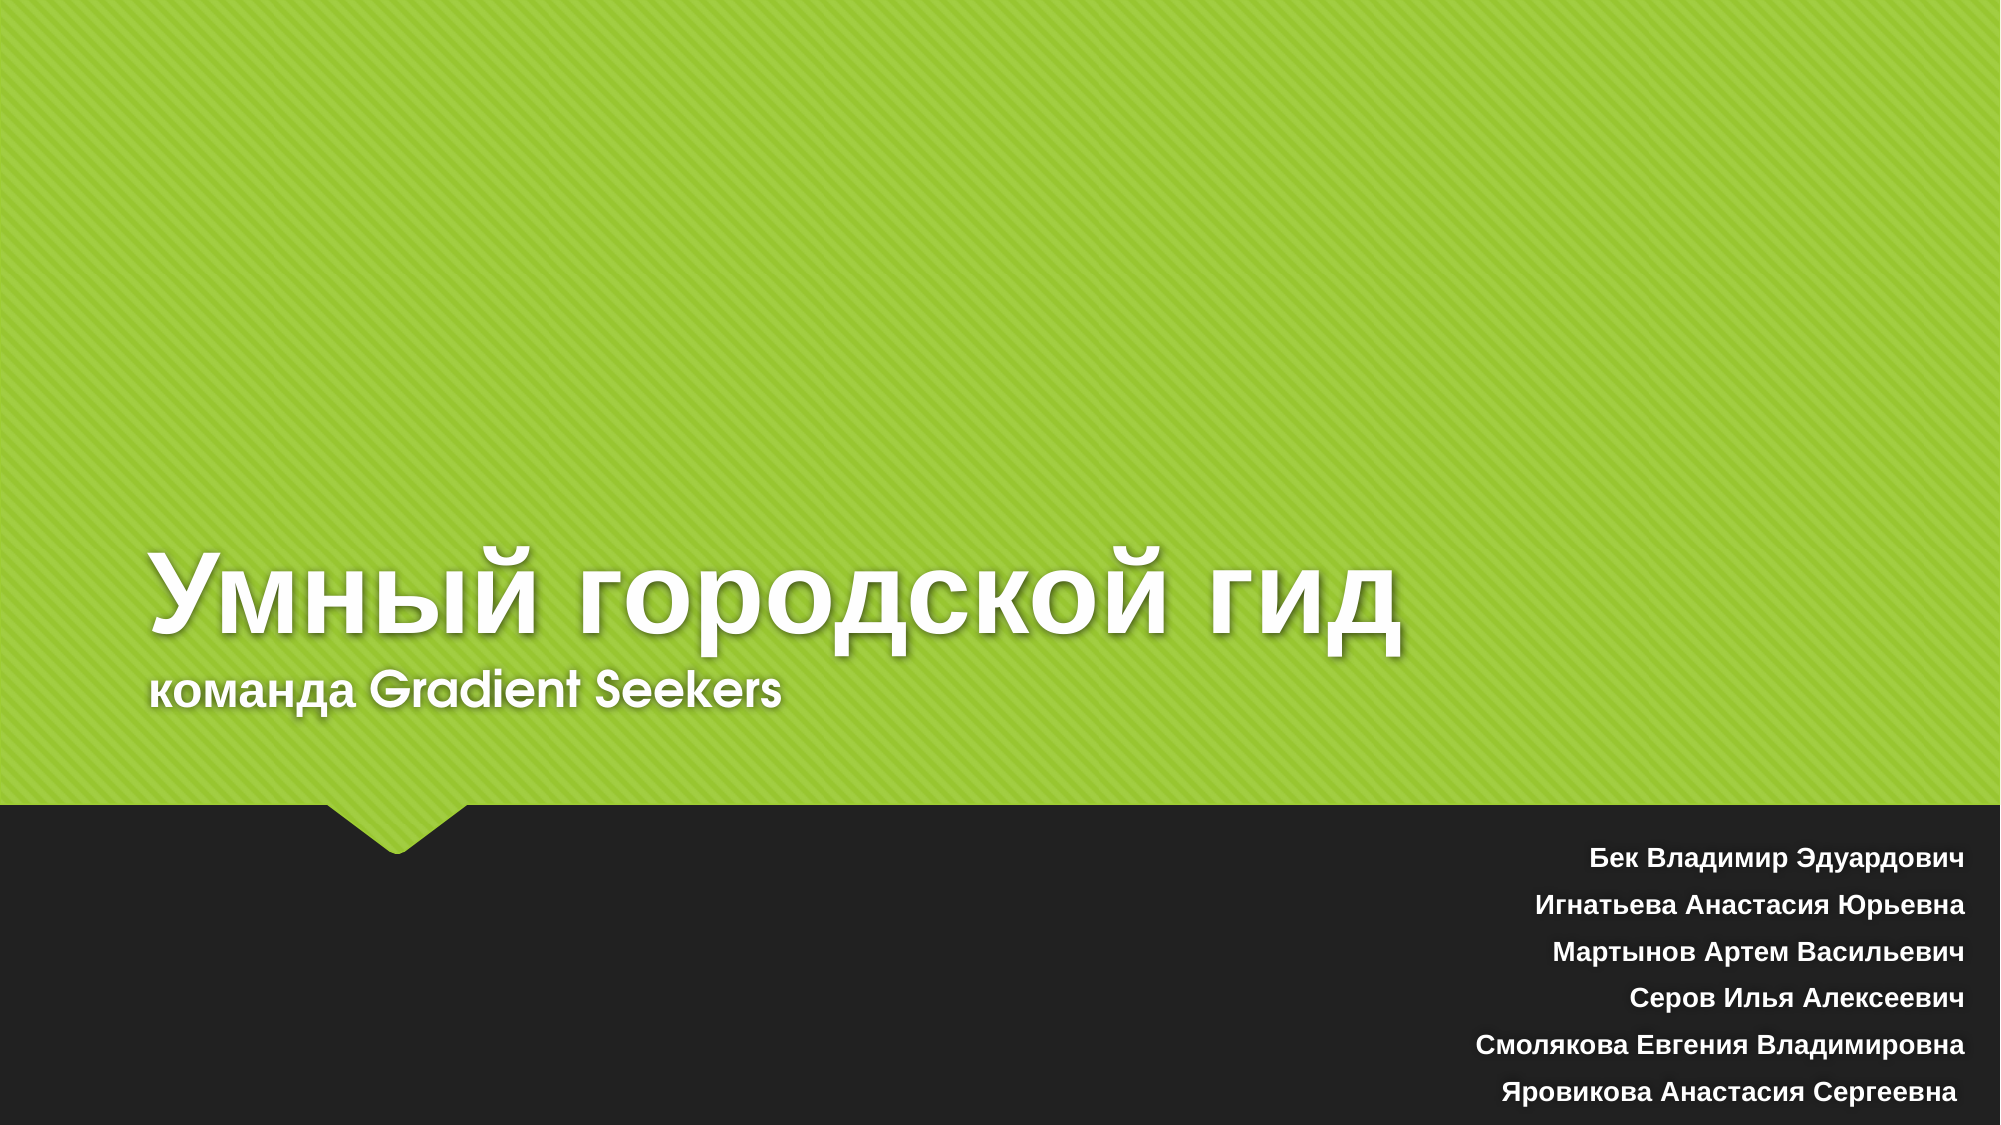

# Умный городской гид команда Gradient Seekers
Бек Владимир Эдуардович
Игнатьева Анастасия Юрьевна
Мартынов Артем Васильевич
Серов Илья Алексеевич
Смолякова Евгения Владимировна
Яровикова Анастасия Сергеевна